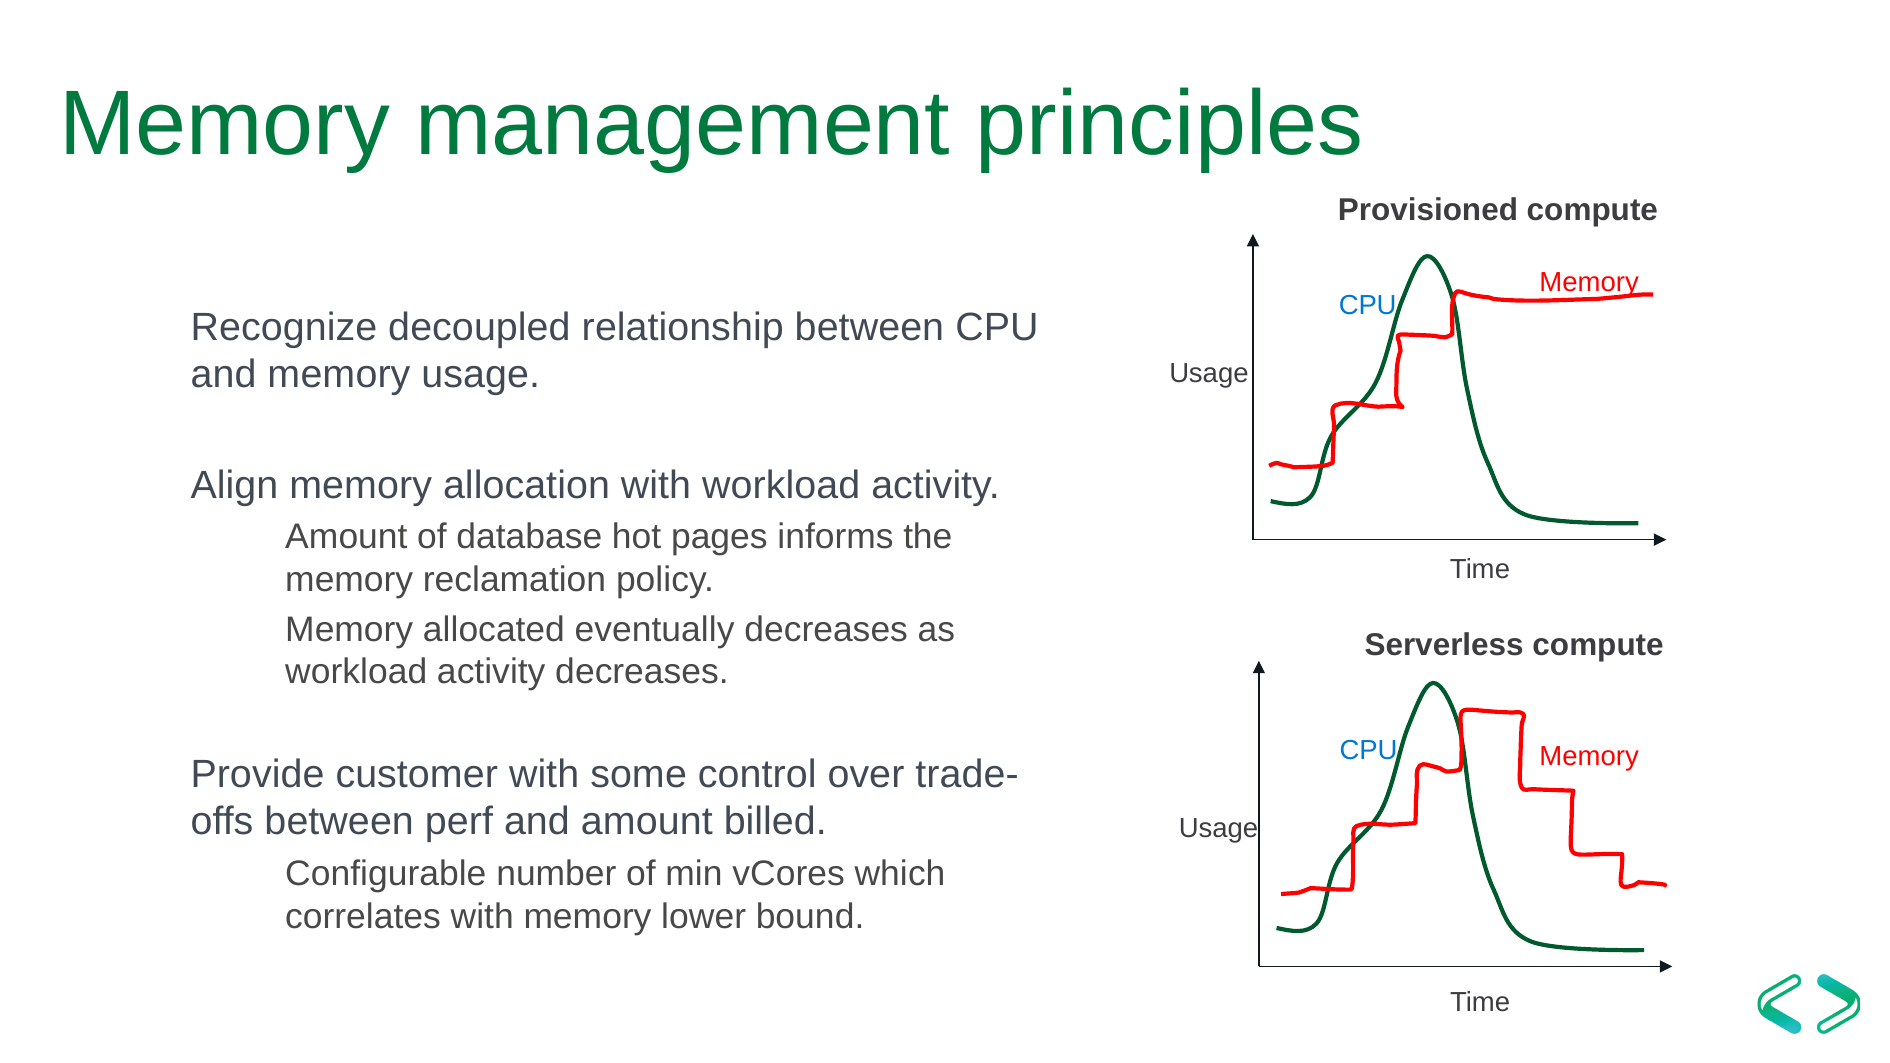

# Memory management principles
Provisioned compute

Memory
CPU

Recognize decoupled relationship between CPU and memory usage.

Align memory allocation with workload activity.
Amount of database hot pages informs the memory reclamation policy.
Memory allocated eventually decreases as workload activity decreases.

Provide customer with some control over trade-offs between perf and amount billed.
Configurable number of min vCores which correlates with memory lower bound.
Usage
Time
Serverless compute

CPU
Memory
Usage
Time